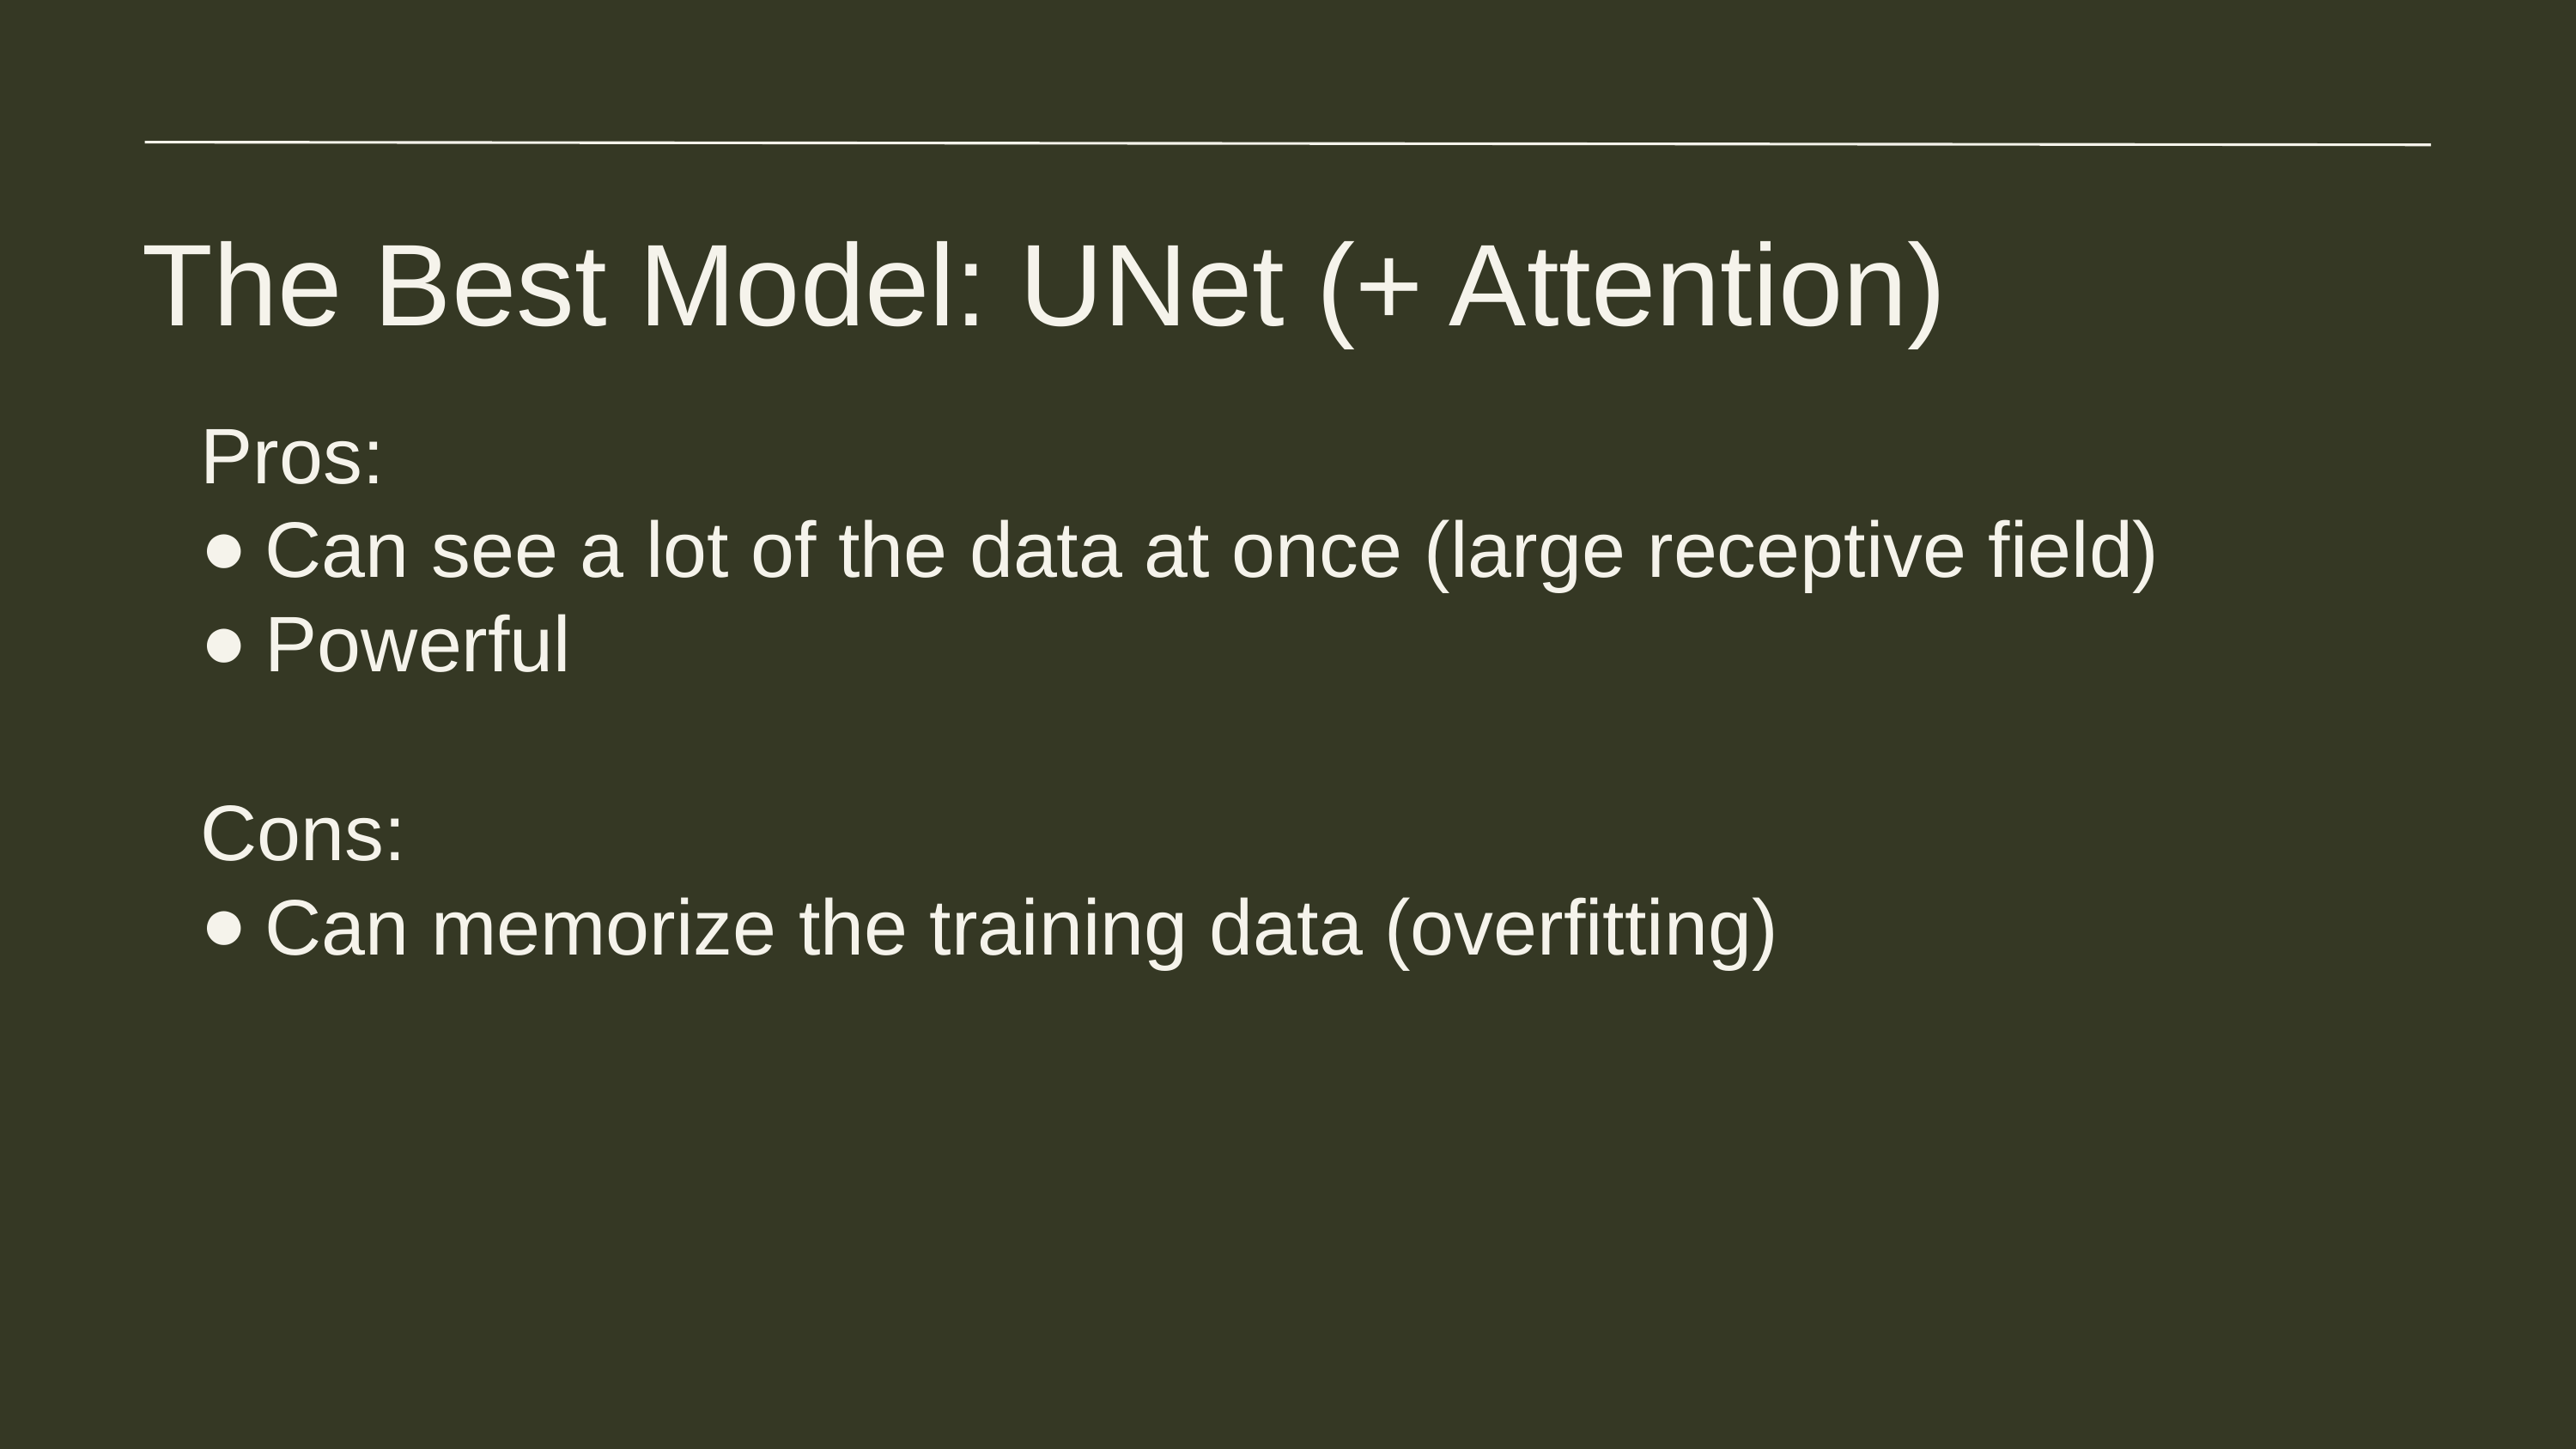

The Best Model: UNet (+ Attention)
Pros:
Can see a lot of the data at once (large receptive field)
Powerful

Cons:
Can memorize the training data (overfitting)